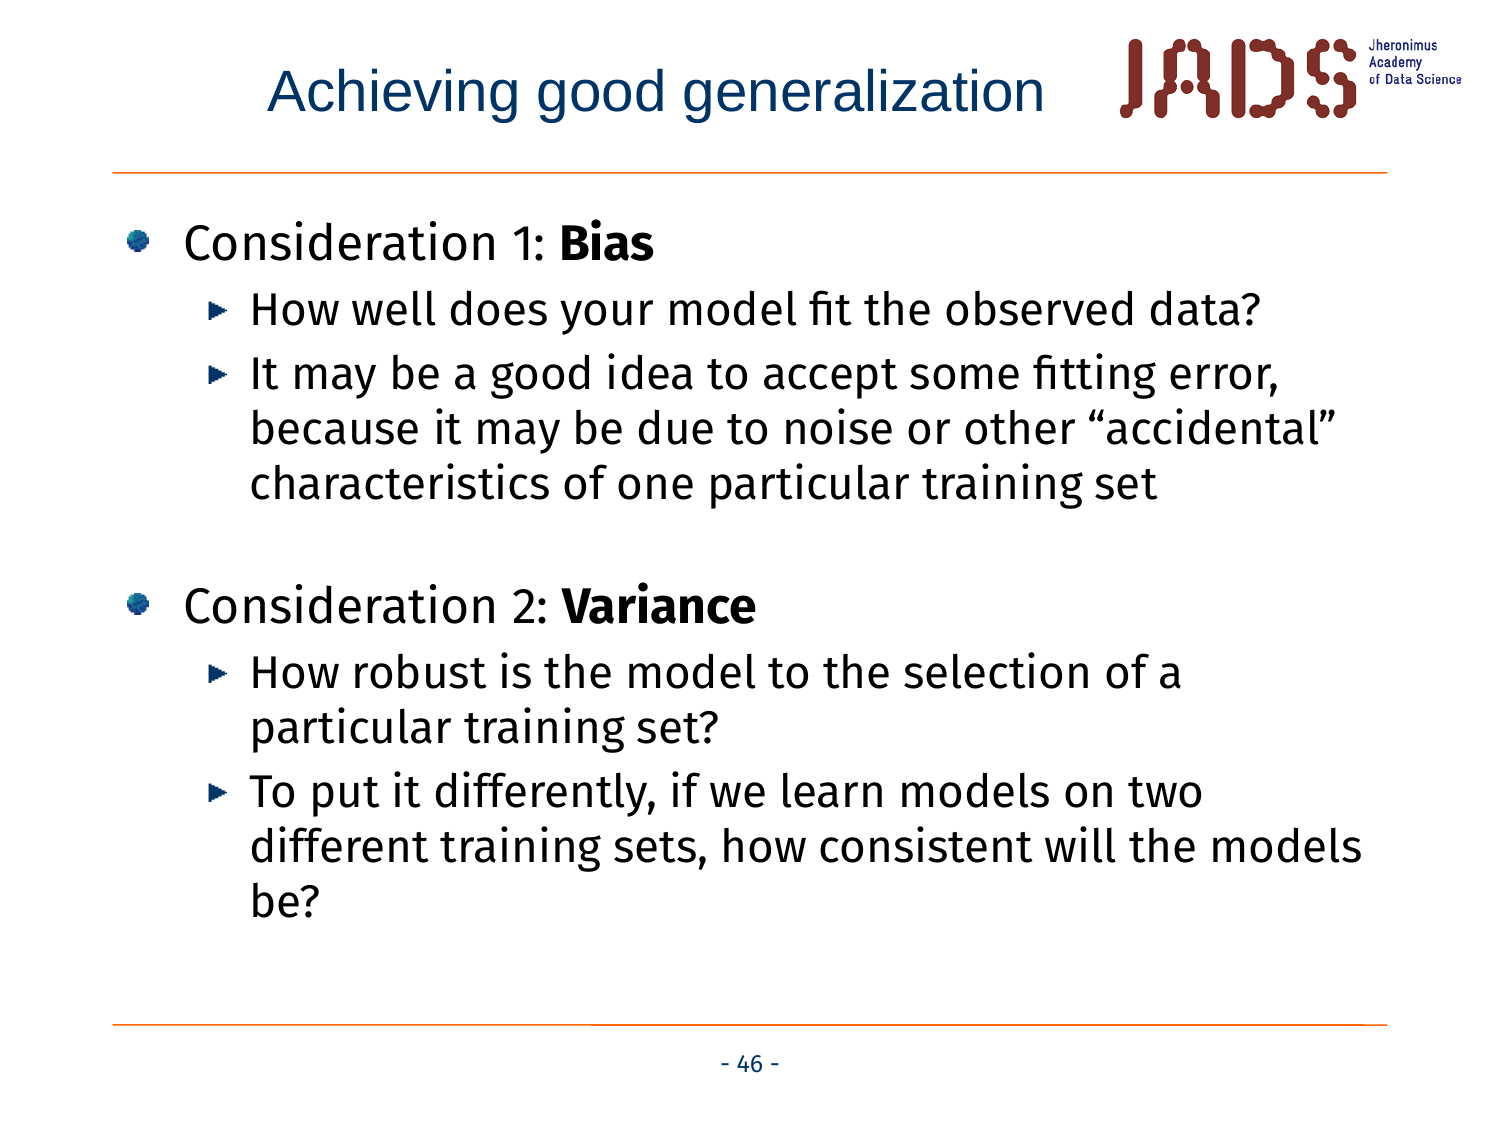

# Achieving good generalization
Consideration 1: Bias
How well does your model fit the observed data?
It may be a good idea to accept some fitting error, because it may be due to noise or other “accidental” characteristics of one particular training set
Consideration 2: Variance
How robust is the model to the selection of a particular training set?
To put it differently, if we learn models on two different training sets, how consistent will the models be?
- 46 -